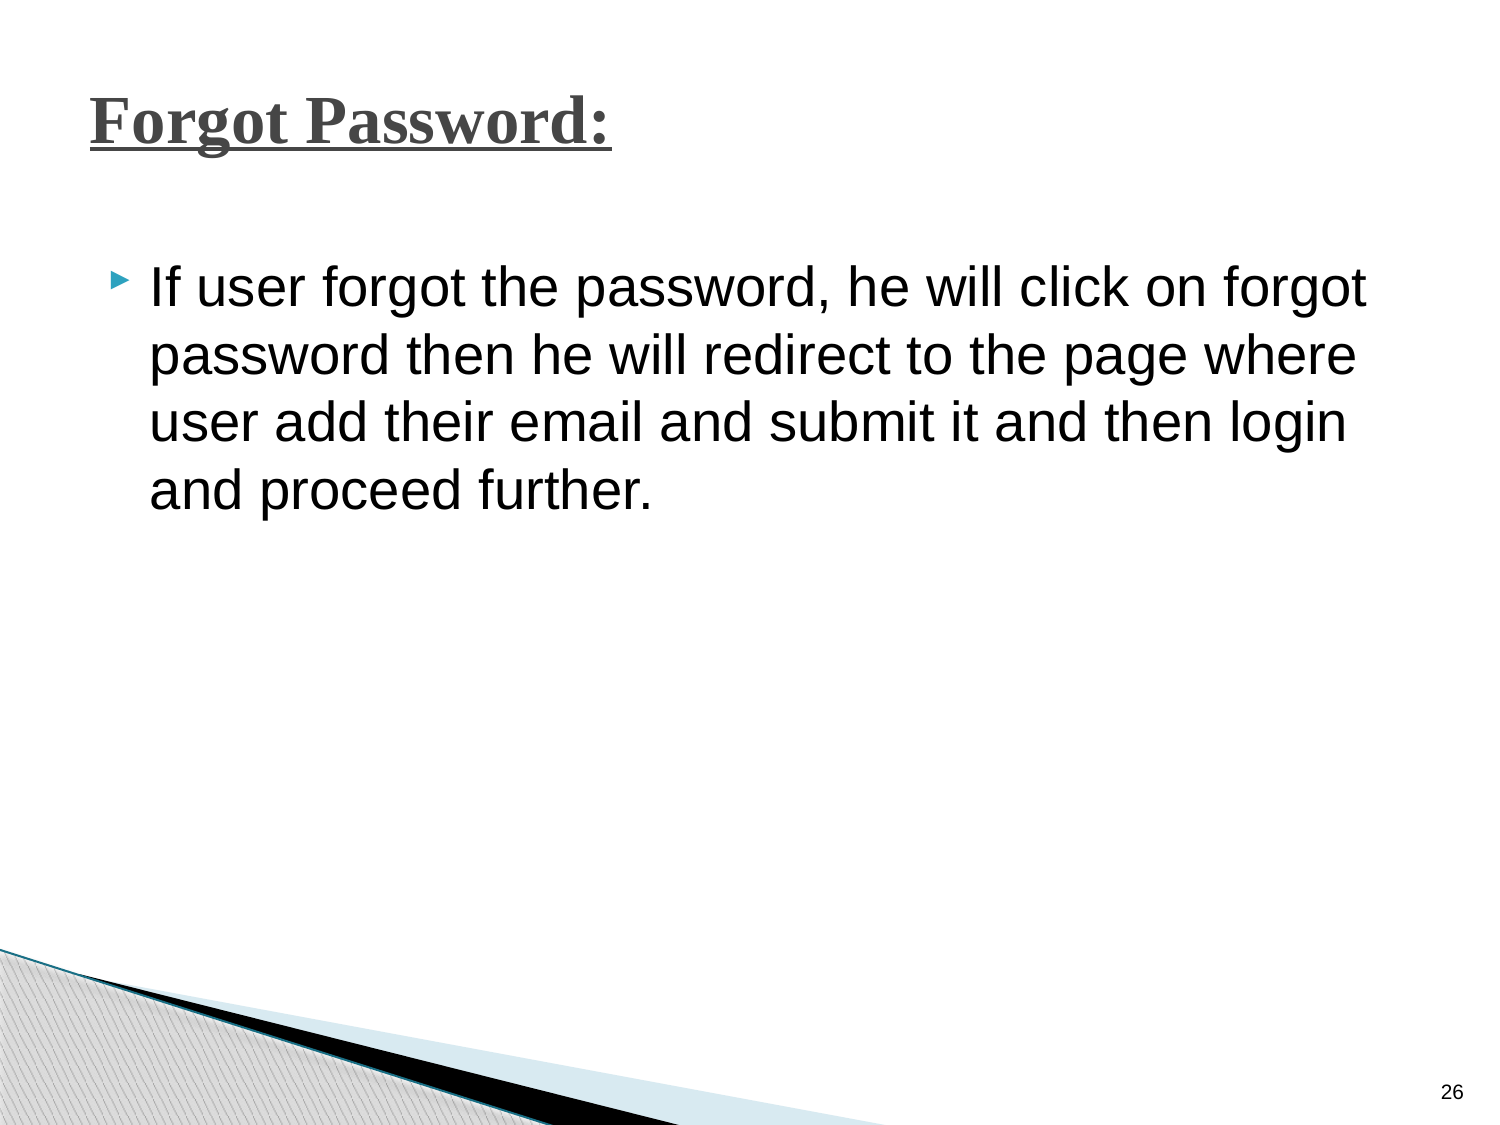

# Forgot Password:
If user forgot the password, he will click on forgot password then he will redirect to the page where user add their email and submit it and then login and proceed further.

26